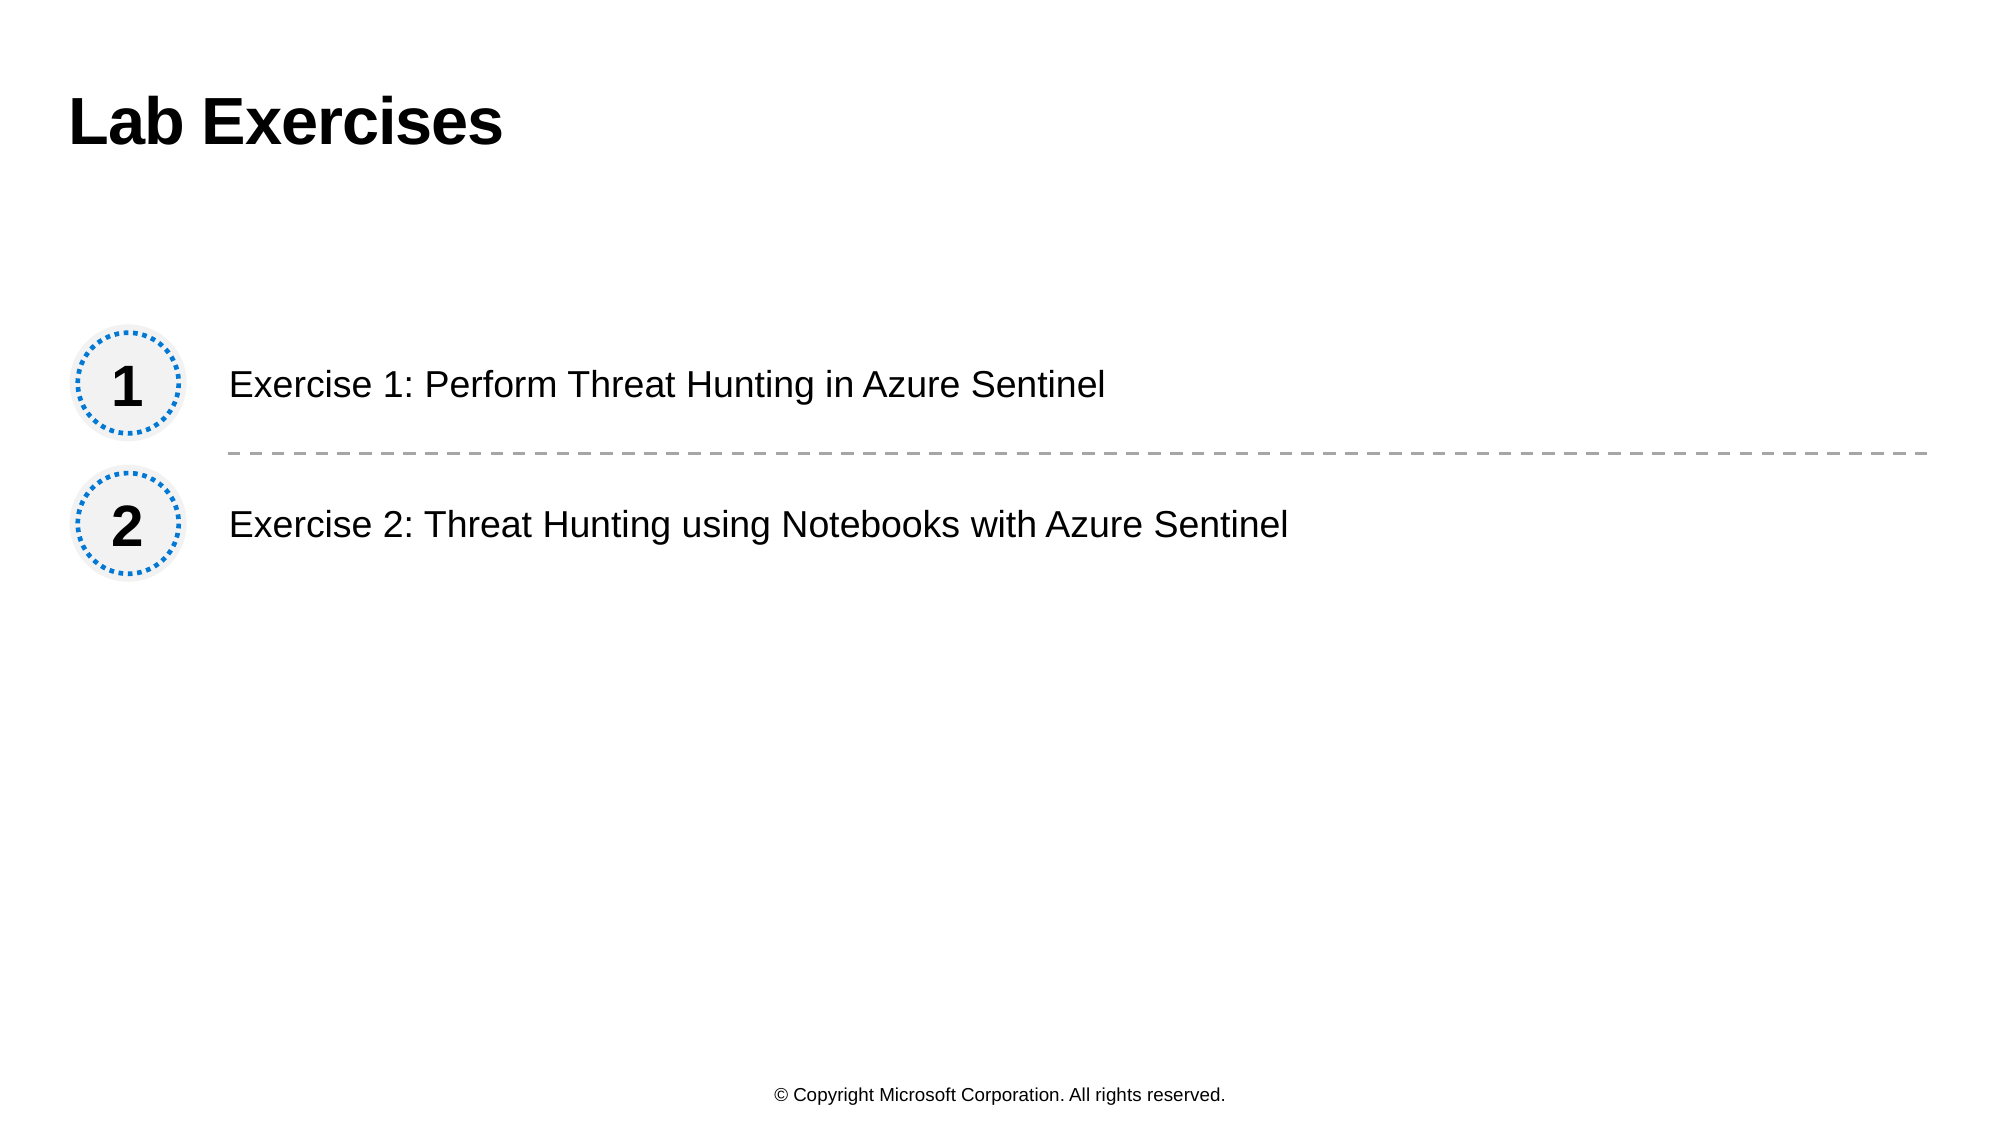

# Lab Exercises
1

Exercise 1: Perform Threat Hunting in Azure Sentinel
2

Exercise 2: Threat Hunting using Notebooks with Azure Sentinel